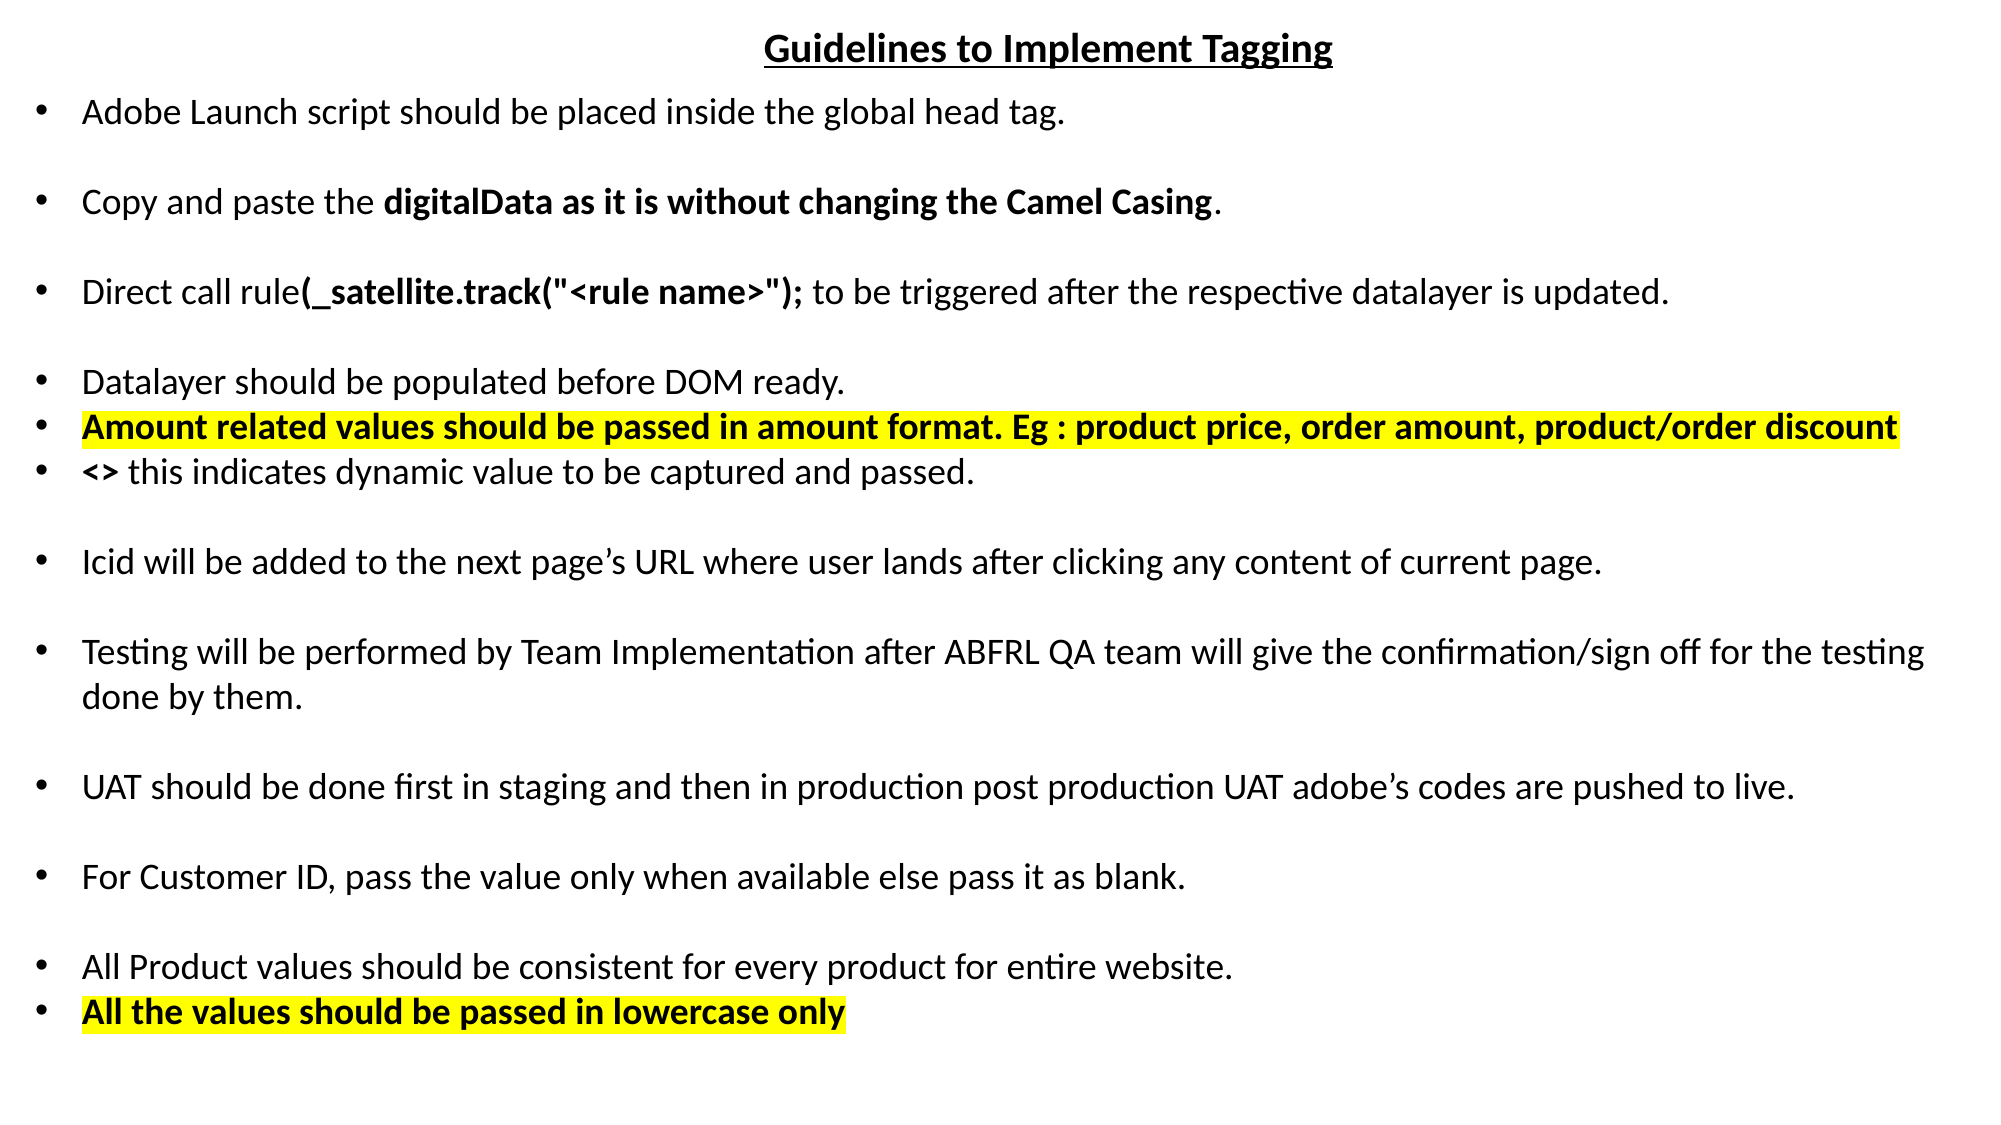

Guidelines to Implement Tagging

Adobe Launch script should be placed inside the global head tag.

Copy and paste the digitalData as it is without changing the Camel Casing.

Direct call rule(_satellite.track("<rule name>"); to be triggered after the respective datalayer is updated.

Datalayer should be populated before DOM ready.
Amount related values should be passed in amount format. Eg : product price, order amount, product/order discount
<> this indicates dynamic value to be captured and passed.

Icid will be added to the next page’s URL where user lands after clicking any content of current page.

Testing will be performed by Team Implementation after ABFRL QA team will give the confirmation/sign off for the testing done by them.

UAT should be done first in staging and then in production post production UAT adobe’s codes are pushed to live.

For Customer ID, pass the value only when available else pass it as blank.

All Product values should be consistent for every product for entire website.
All the values should be passed in lowercase only